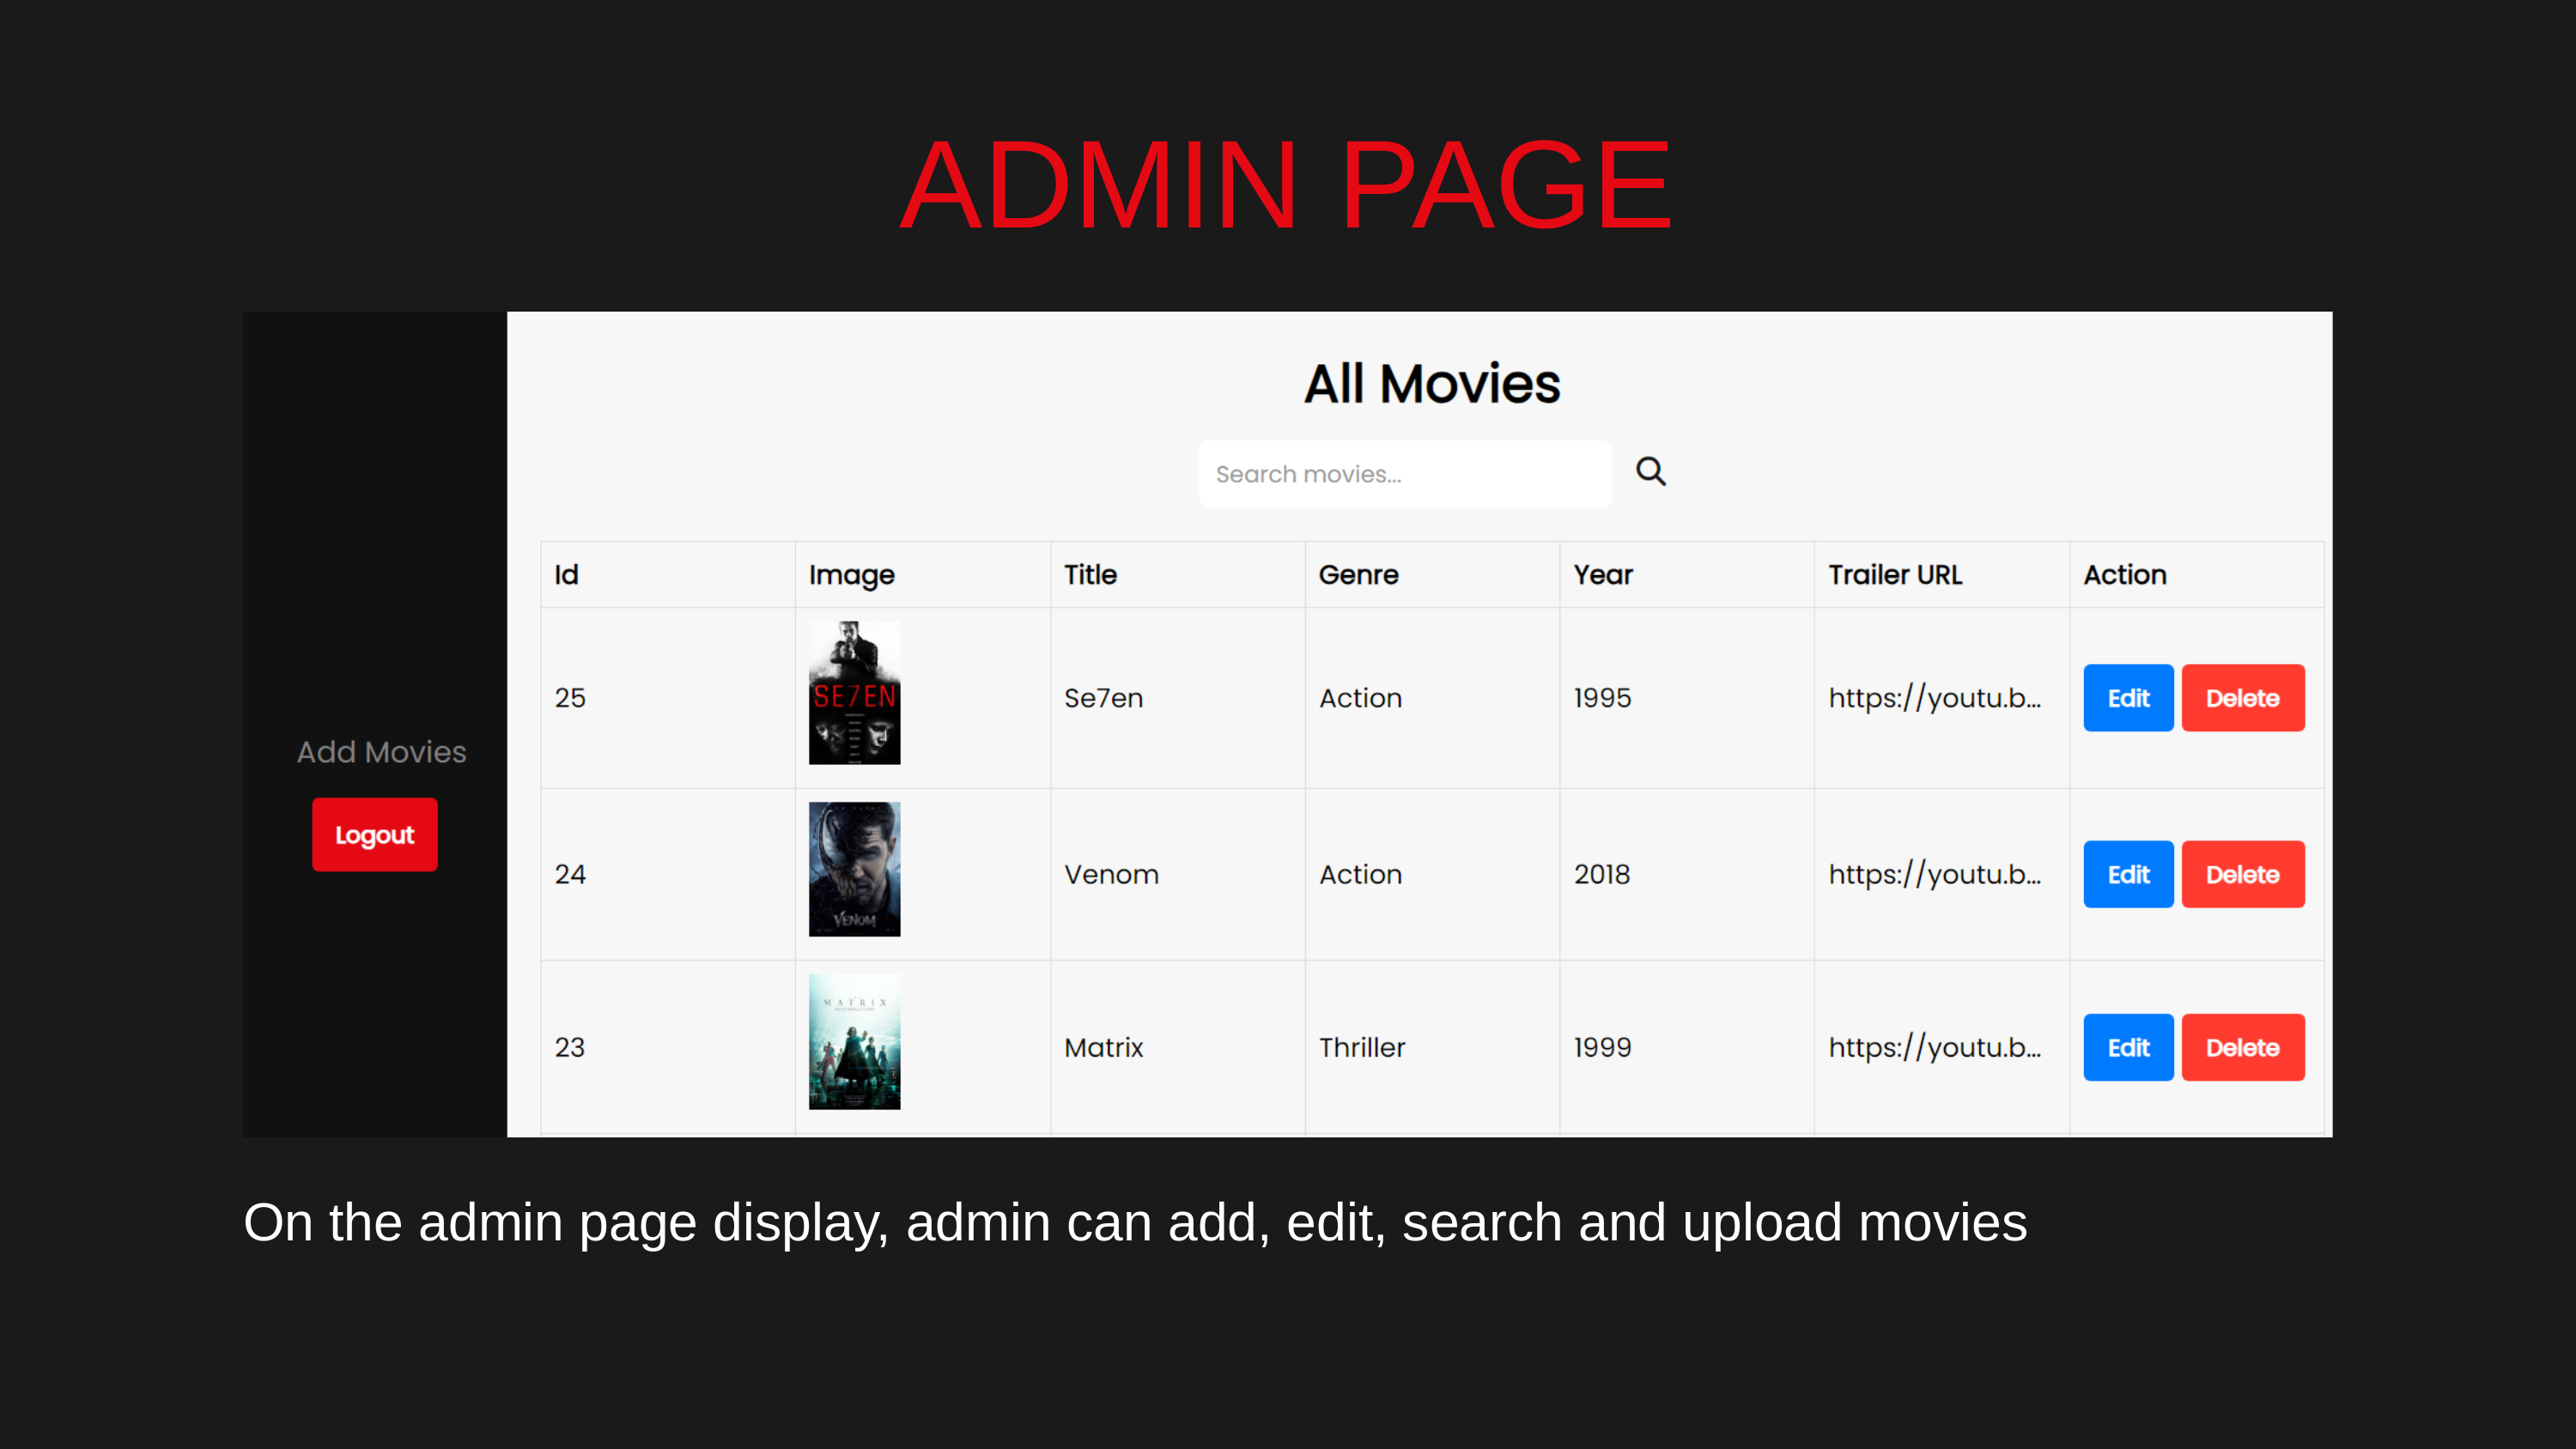

ADMIN PAGE

On the admin page display, admin can add, edit, search and upload movies